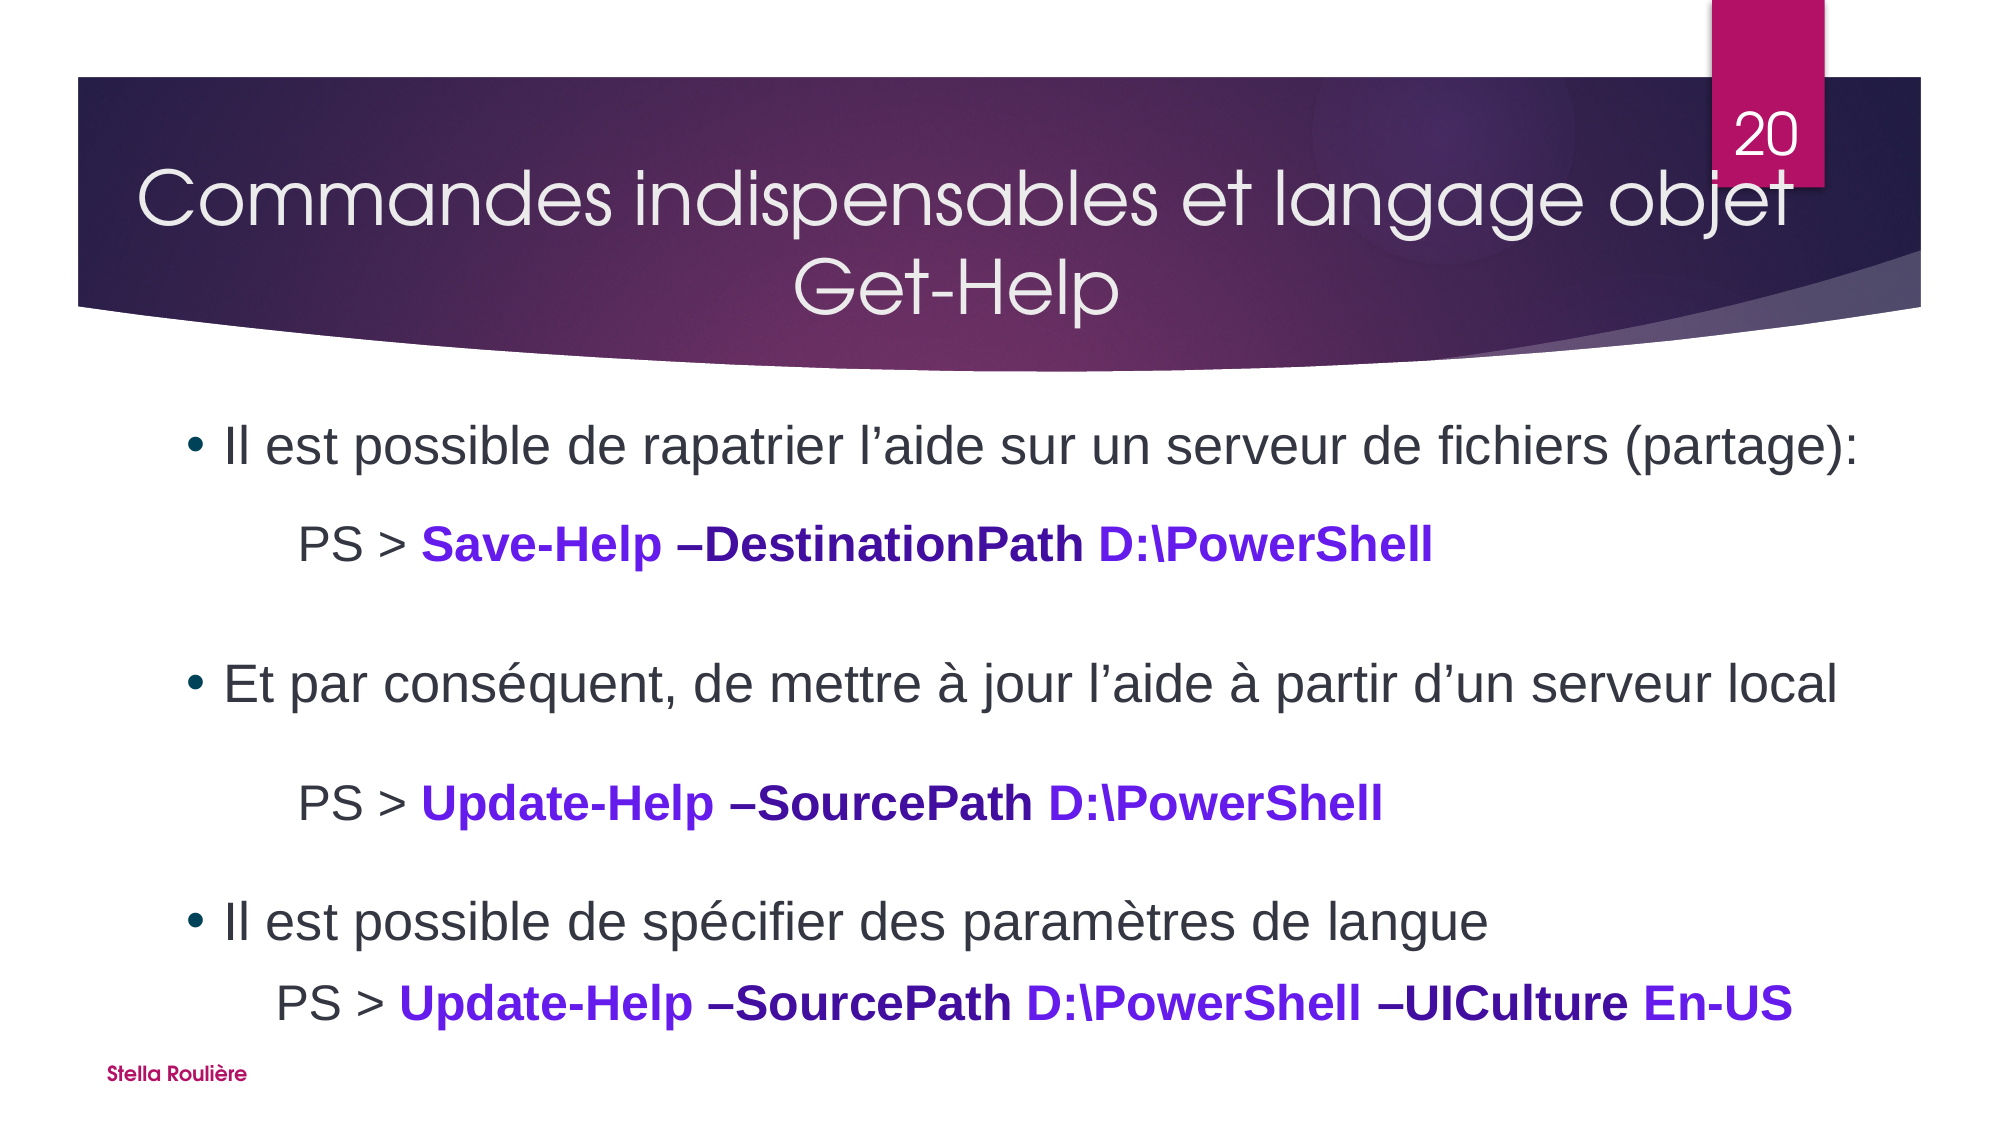

Commandes indispensables et langage objet
20
# Get-Help
Il est possible de rapatrier l’aide sur un serveur de fichiers (partage):

Et par conséquent, de mettre à jour l’aide à partir d’un serveur local

Il est possible de spécifier des paramètres de langue

PS > Save-Help –DestinationPath D:\PowerShell
PS > Update-Help –SourcePath D:\PowerShell
PS > Update-Help –SourcePath D:\PowerShell –UICulture En-US
Stella Roulière